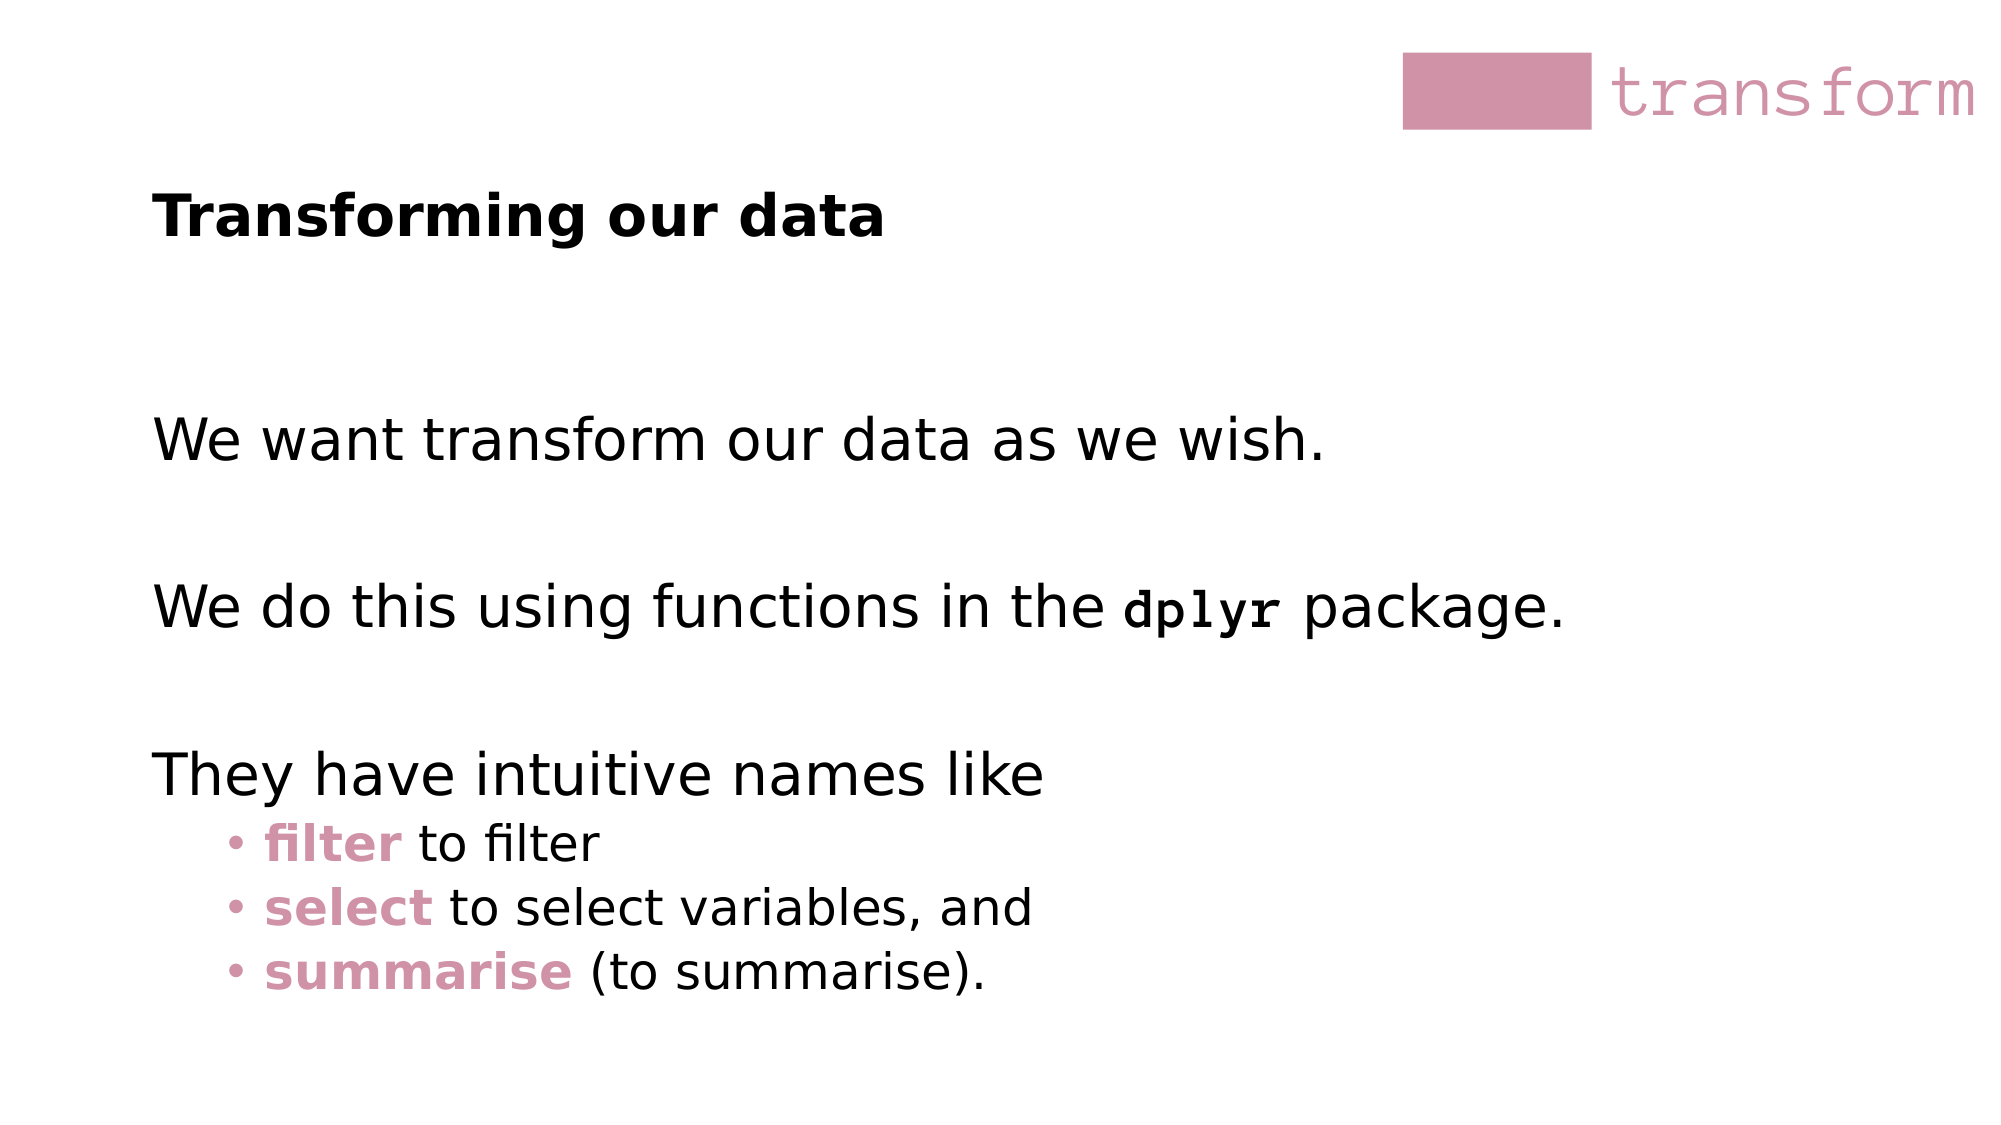

transform

Transforming our data

We want transform our data as we wish.

We do this using functions in the dplyr package.

They have intuitive names like
filter to filter
select to select variables, and
summarise (to summarise).